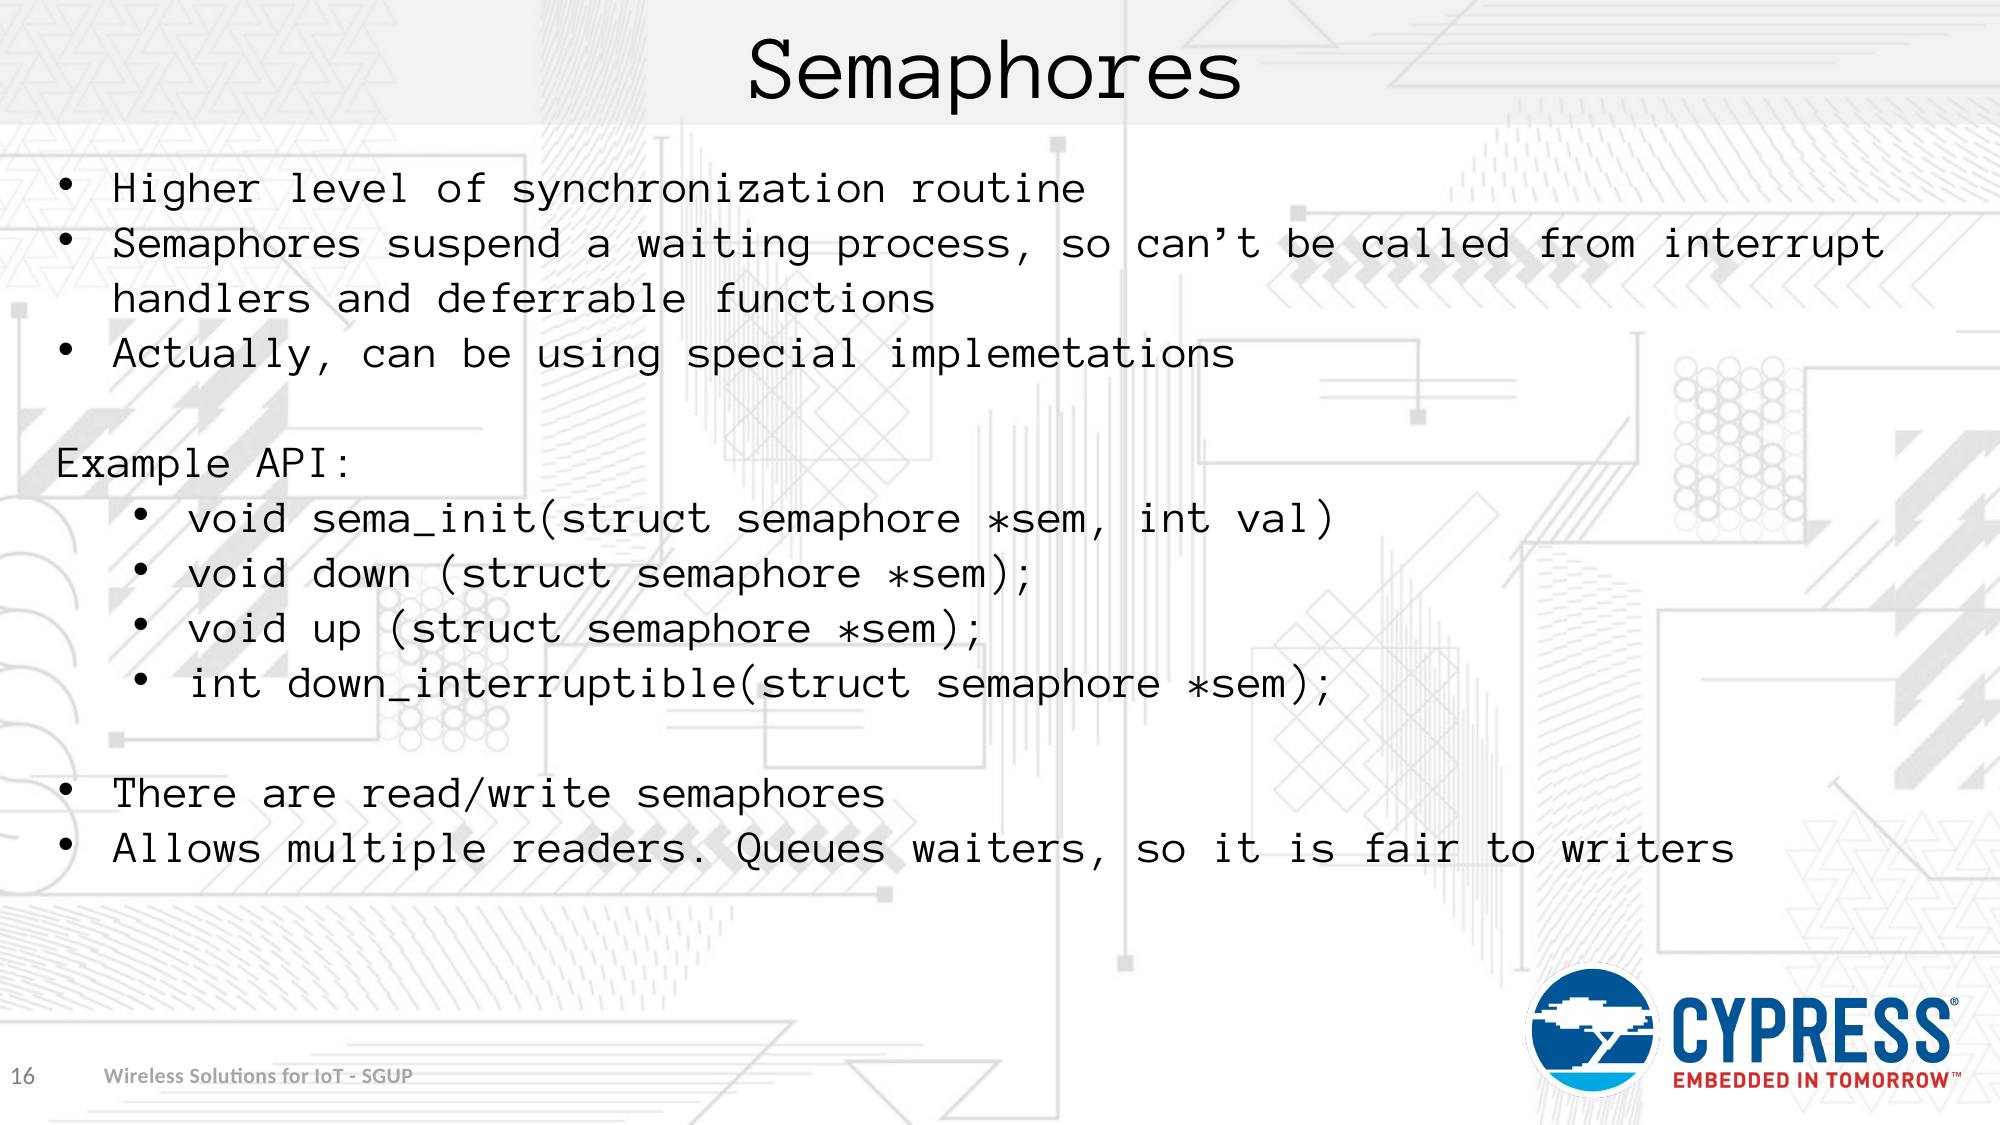

Semaphores
Higher level of synchronization routine
Semaphores suspend a waiting process, so can’t be called from interrupt handlers and deferrable functions
Actually, can be using special implemetations

Example API:
void sema_init(struct semaphore *sem, int val)
void down (struct semaphore *sem);
void up (struct semaphore *sem);
int down_interruptible(struct semaphore *sem);

There are read/write semaphores
Allows multiple readers. Queues waiters, so it is fair to writers